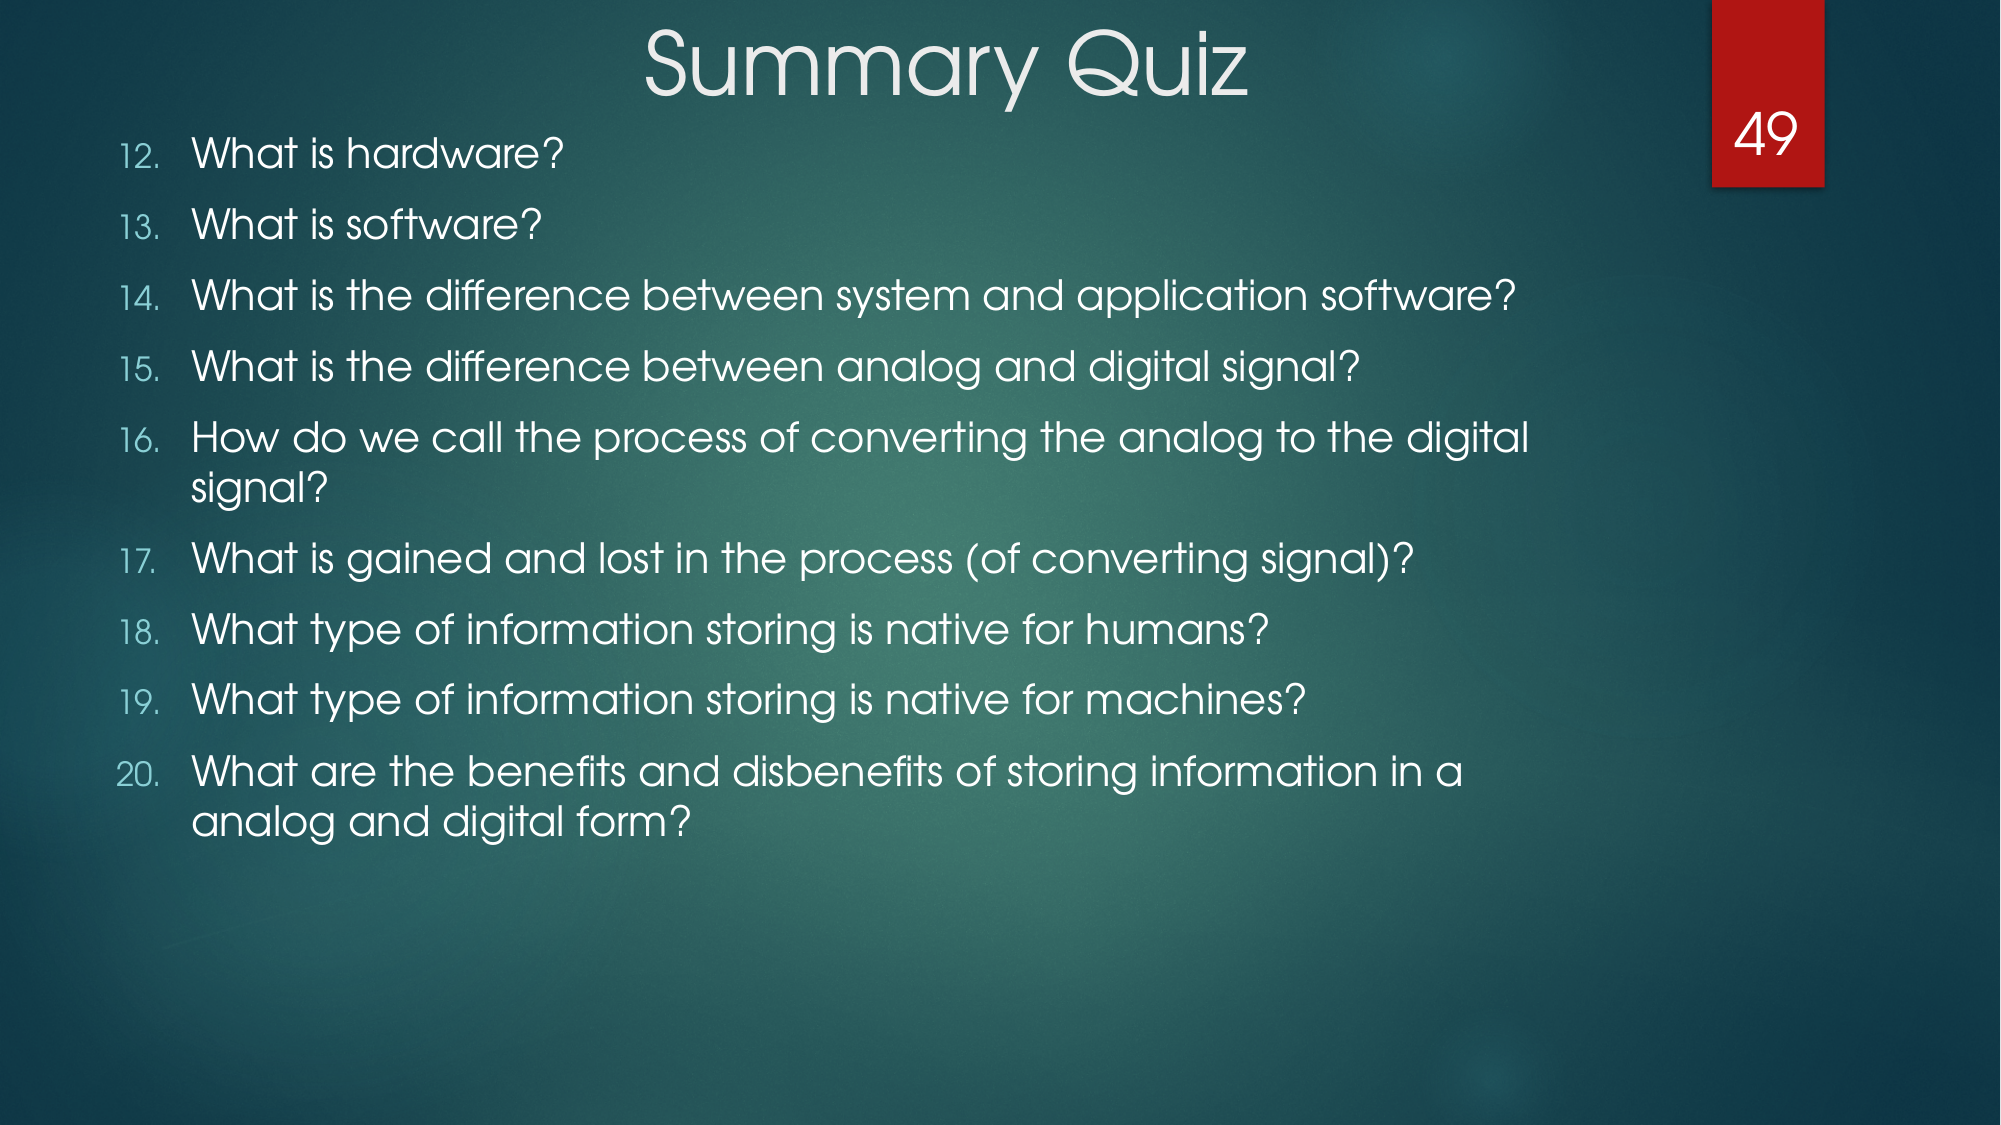

# Summary Quiz
49
What is hardware?
What is software?
What is the difference between system and application software?
What is the difference between analog and digital signal?
How do we call the process of converting the analog to the digital signal?
What is gained and lost in the process (of converting signal)?
What type of information storing is native for humans?
What type of information storing is native for machines?
What are the benefits and disbenefits of storing information in a analog and digital form?